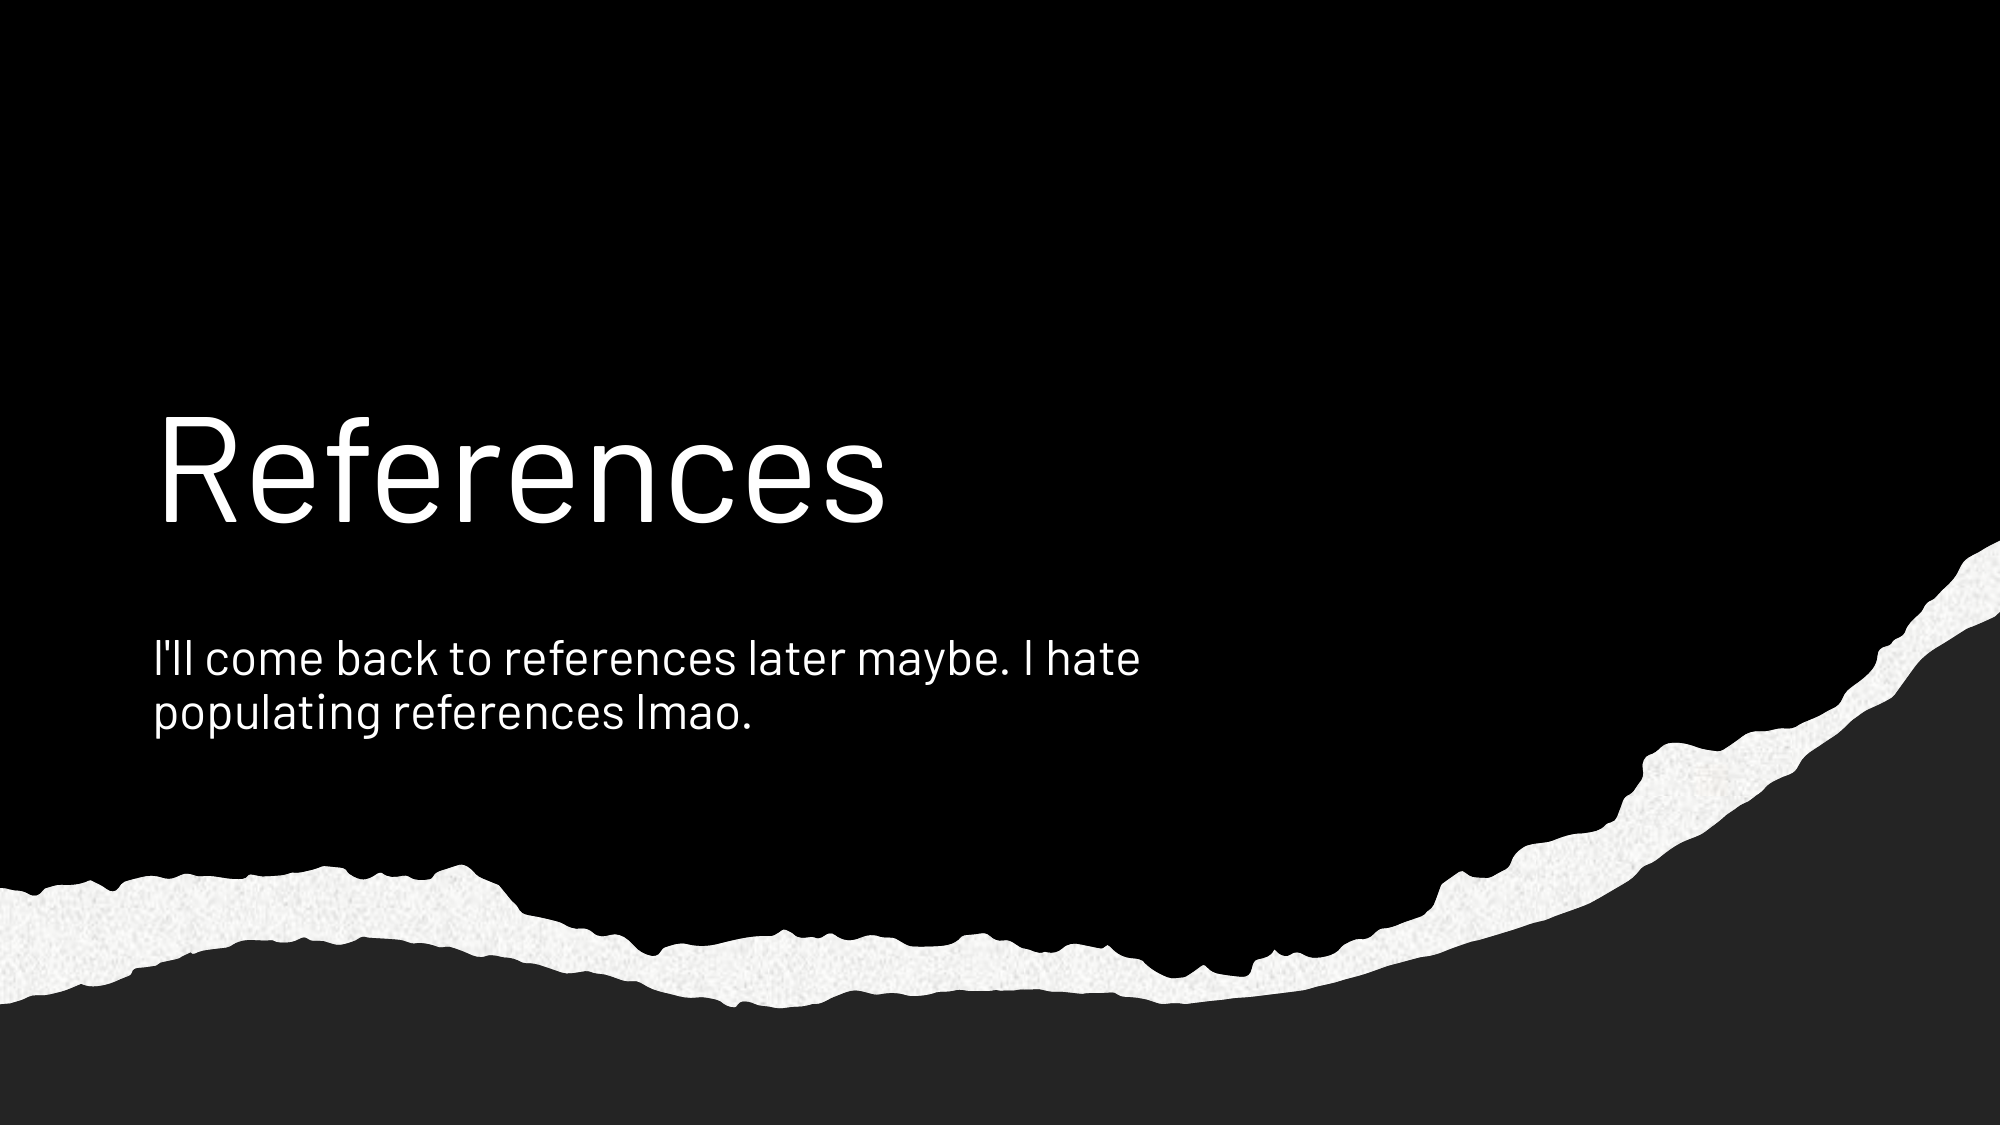

# References

I'll come back to references later maybe. I hate populating references lmao.